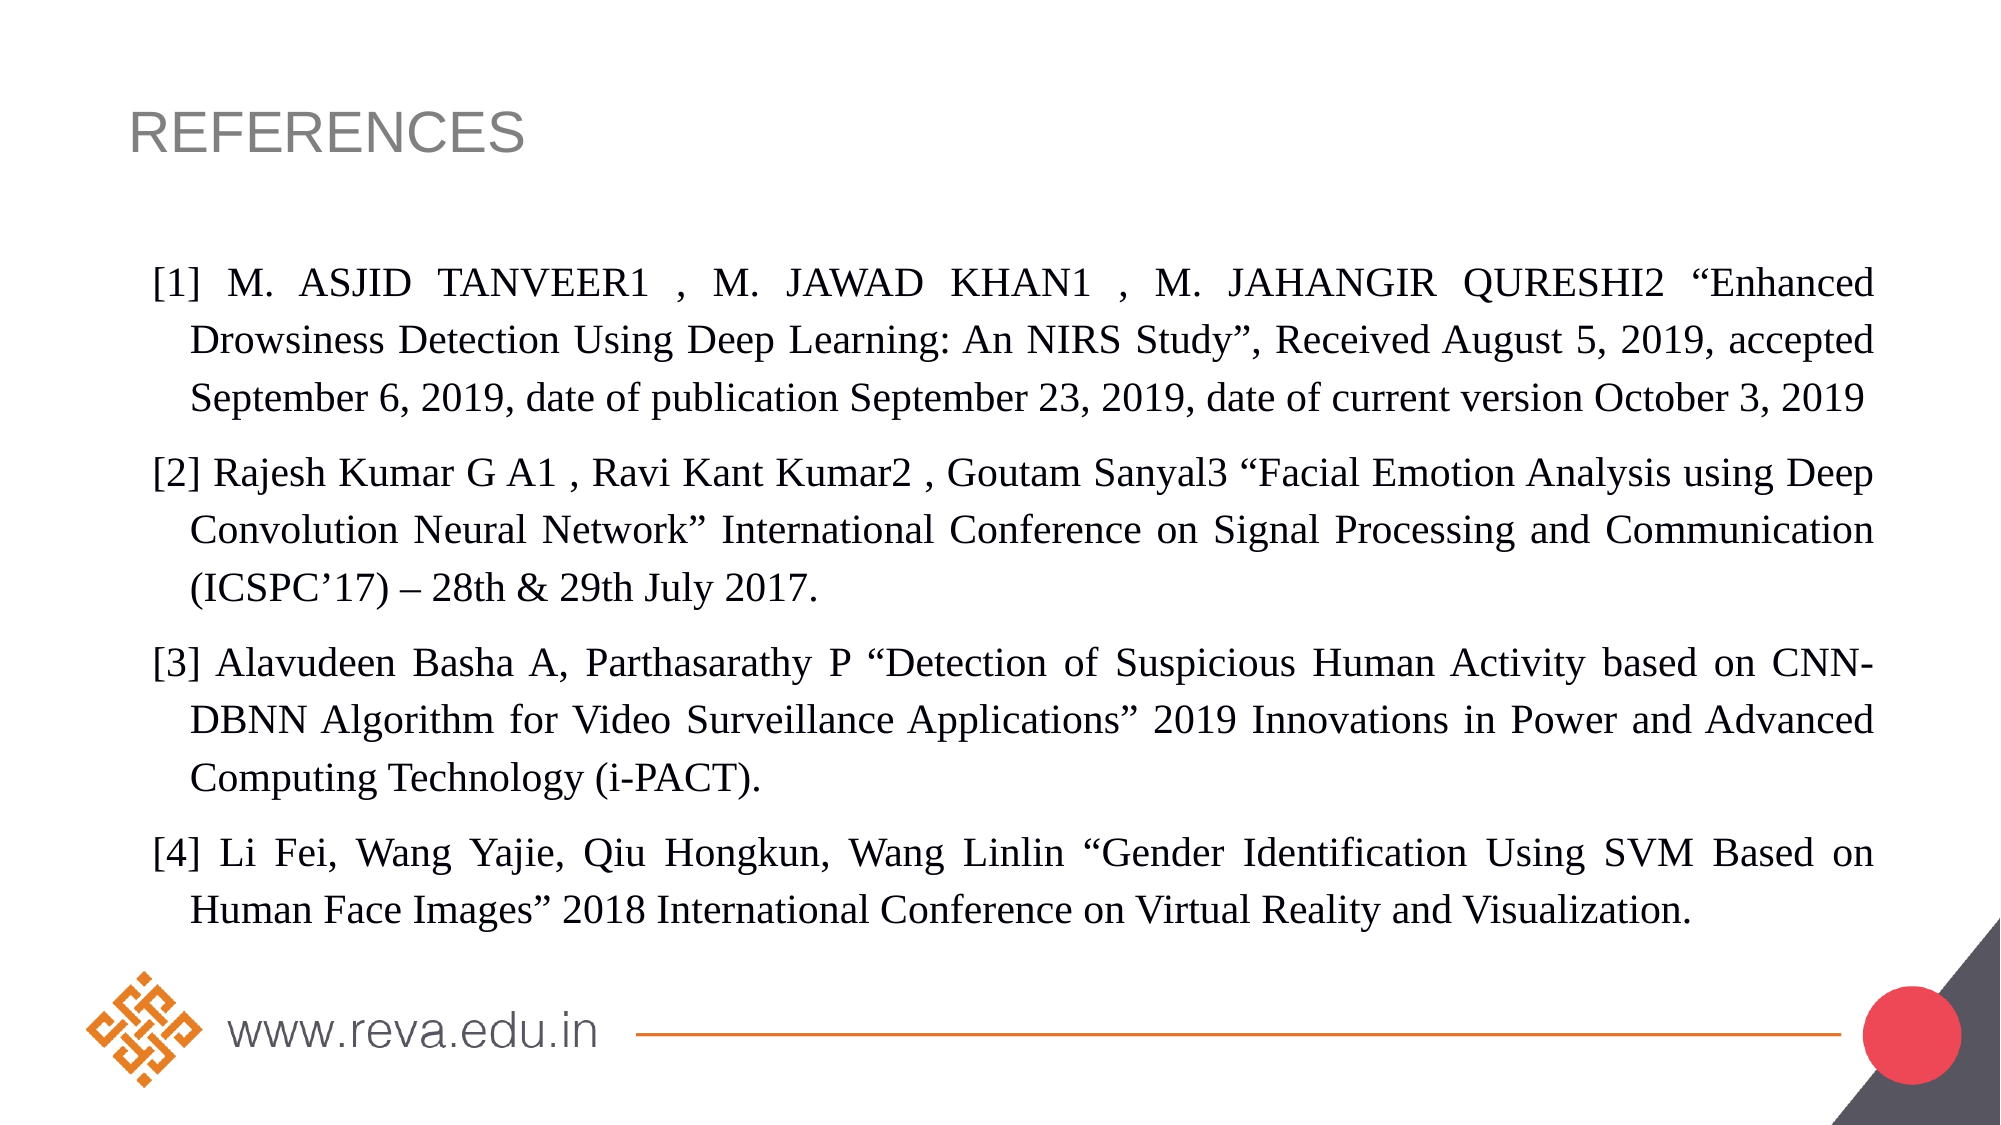

# References
[1] M. ASJID TANVEER1 , M. JAWAD KHAN1 , M. JAHANGIR QURESHI2 “Enhanced Drowsiness Detection Using Deep Learning: An NIRS Study”, Received August 5, 2019, accepted September 6, 2019, date of publication September 23, 2019, date of current version October 3, 2019
[2] Rajesh Kumar G A1 , Ravi Kant Kumar2 , Goutam Sanyal3 “Facial Emotion Analysis using Deep Convolution Neural Network” International Conference on Signal Processing and Communication (ICSPC’17) – 28th & 29th July 2017.
[3] Alavudeen Basha A, Parthasarathy P “Detection of Suspicious Human Activity based on CNN-DBNN Algorithm for Video Surveillance Applications” 2019 Innovations in Power and Advanced Computing Technology (i-PACT).
[4] Li Fei, Wang Yajie, Qiu Hongkun, Wang Linlin “Gender Identification Using SVM Based on Human Face Images” 2018 International Conference on Virtual Reality and Visualization.